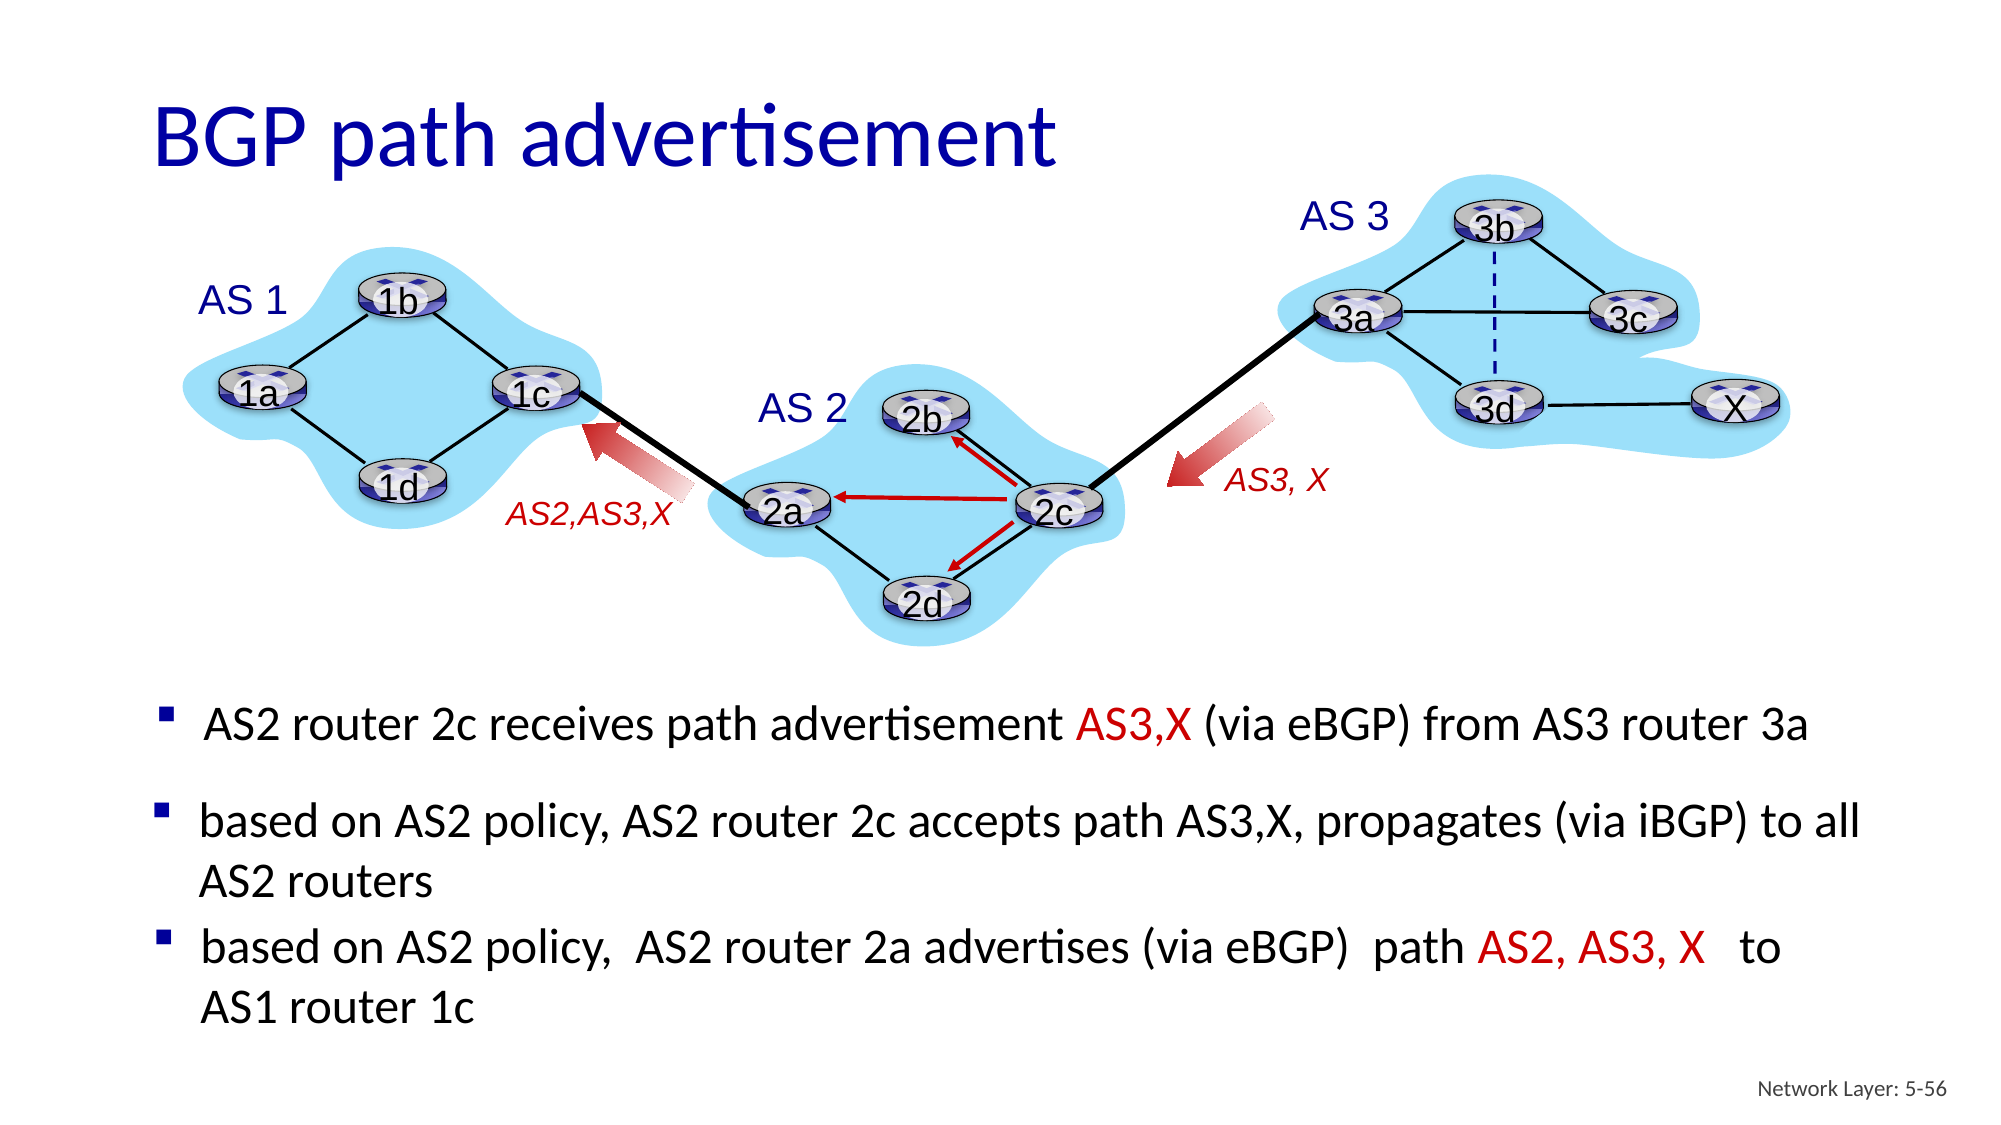

# BGP path advertisement

AS 3
3b

3a

3c

3d

1b

1a

1c

1d

AS 1

2b

2a

2c

2d

AS 2

  X

AS3, X

AS2,AS3,X
AS2 router 2c receives path advertisement AS3,X (via eBGP) from AS3 router 3a
based on AS2 policy, AS2 router 2c accepts path AS3,X, propagates (via iBGP) to all AS2 routers

based on AS2 policy,  AS2 router 2a advertises (via eBGP)  path AS2, AS3, X   to AS1 router 1c

Network Layer: 5-56